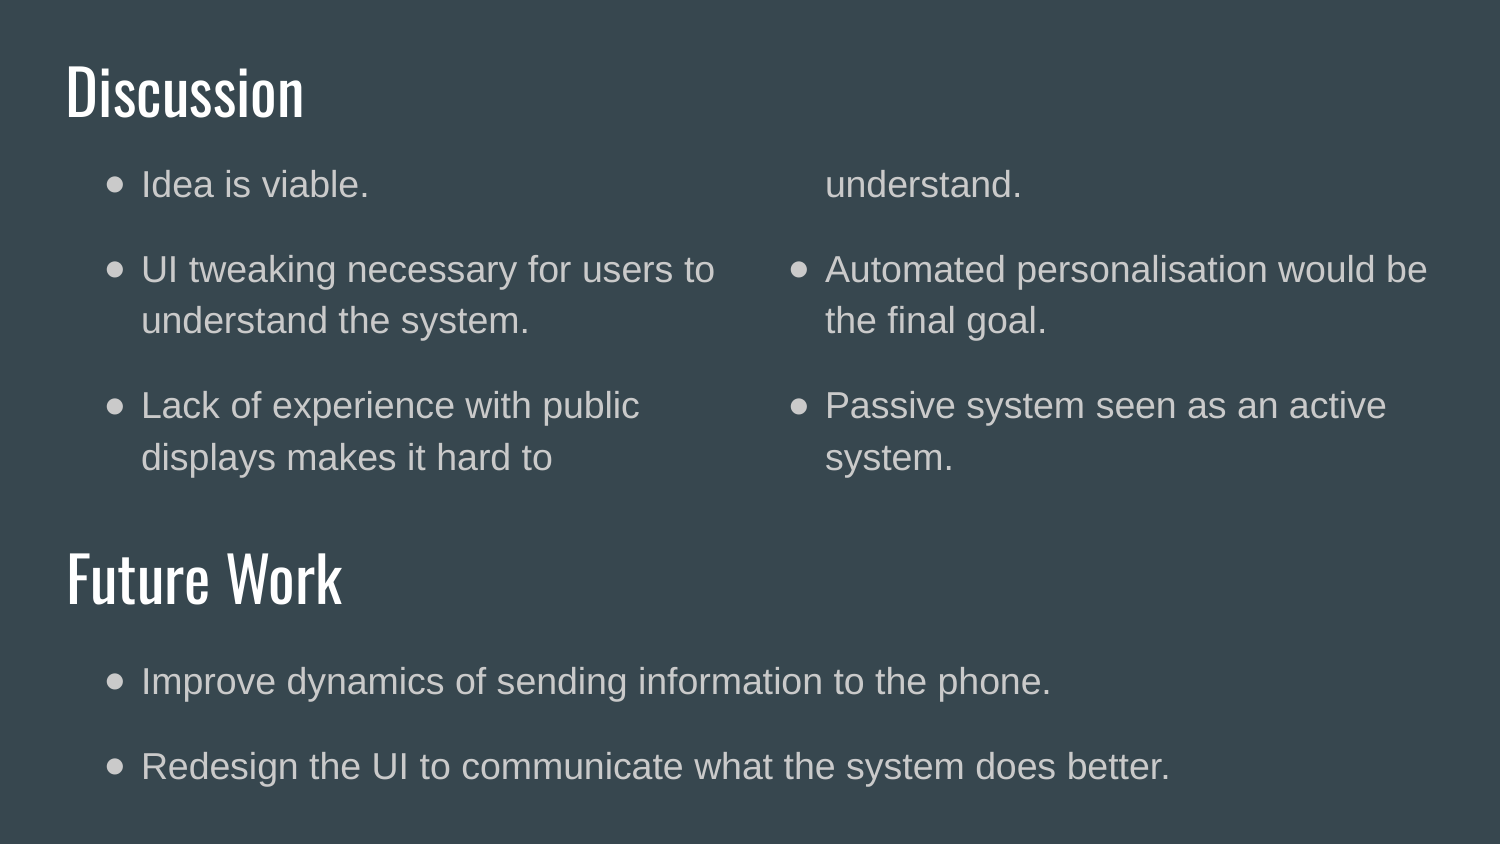

Discussion
Idea is viable.
UI tweaking necessary for users to understand the system.
Lack of experience with public displays makes it hard to understand.
Automated personalisation would be the final goal.
Passive system seen as an active system.
# Future Work
Improve dynamics of sending information to the phone.
Redesign the UI to communicate what the system does better.